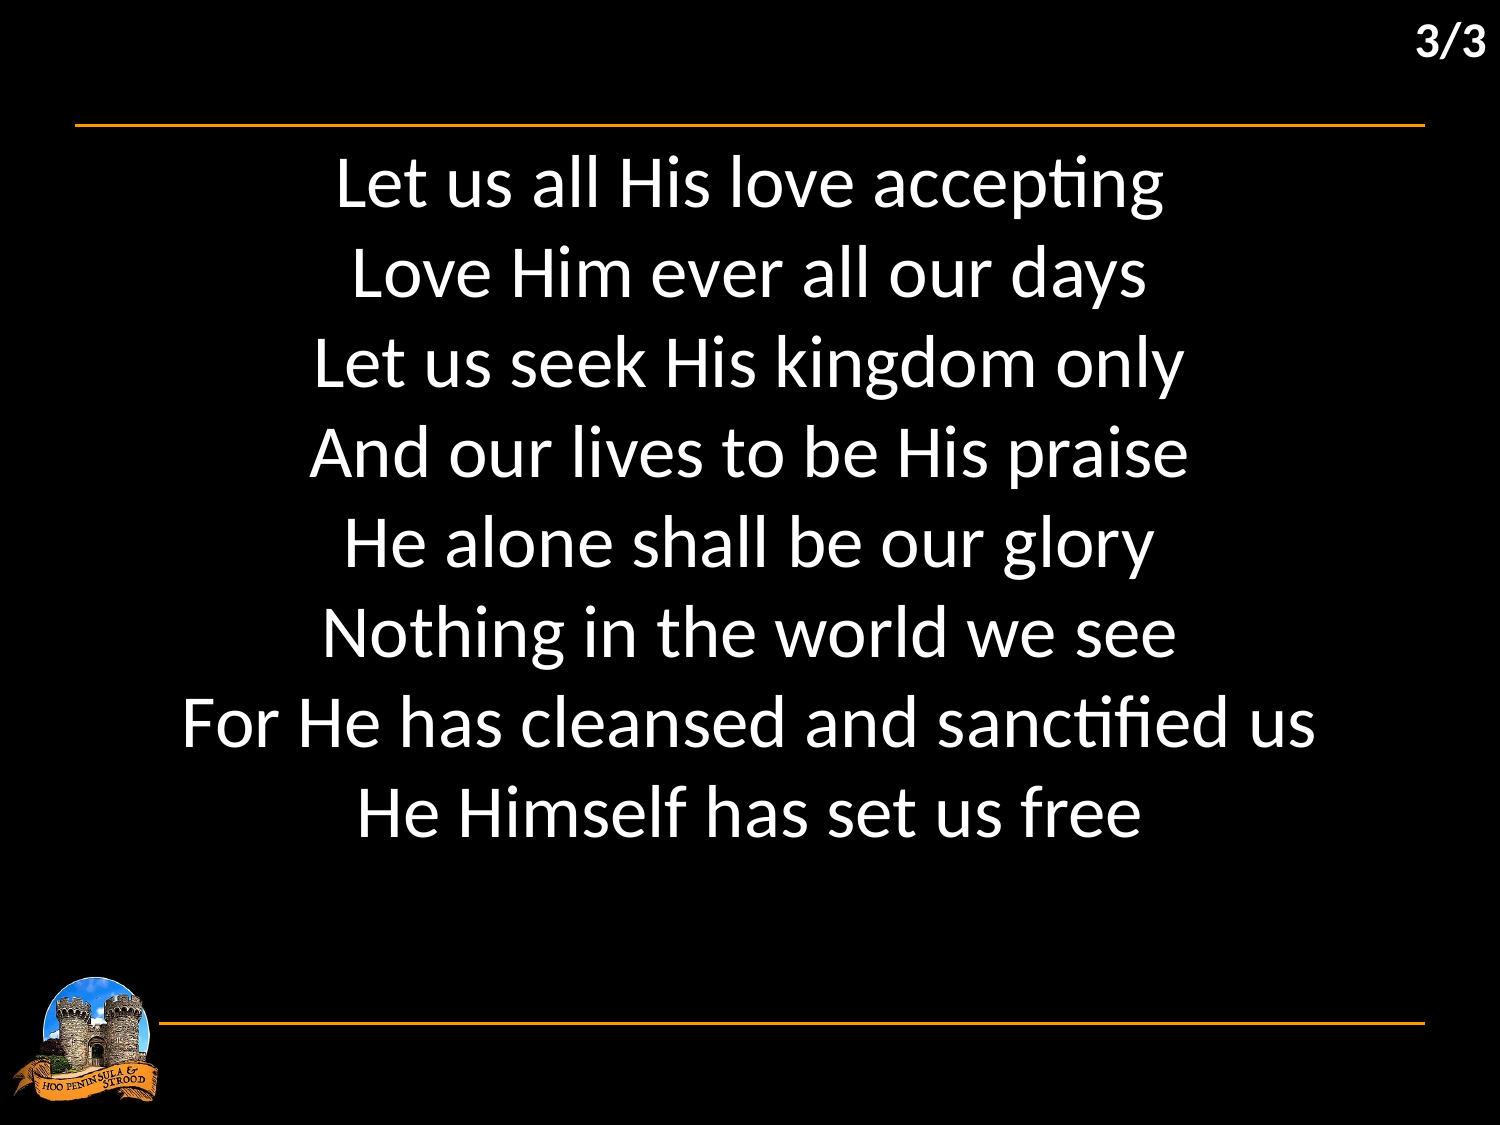

3/3
Let us all His love accepting
Love Him ever all our days
Let us seek His kingdom only
And our lives to be His praise
He alone shall be our glory
Nothing in the world we see
For He has cleansed and sanctified us
He Himself has set us free